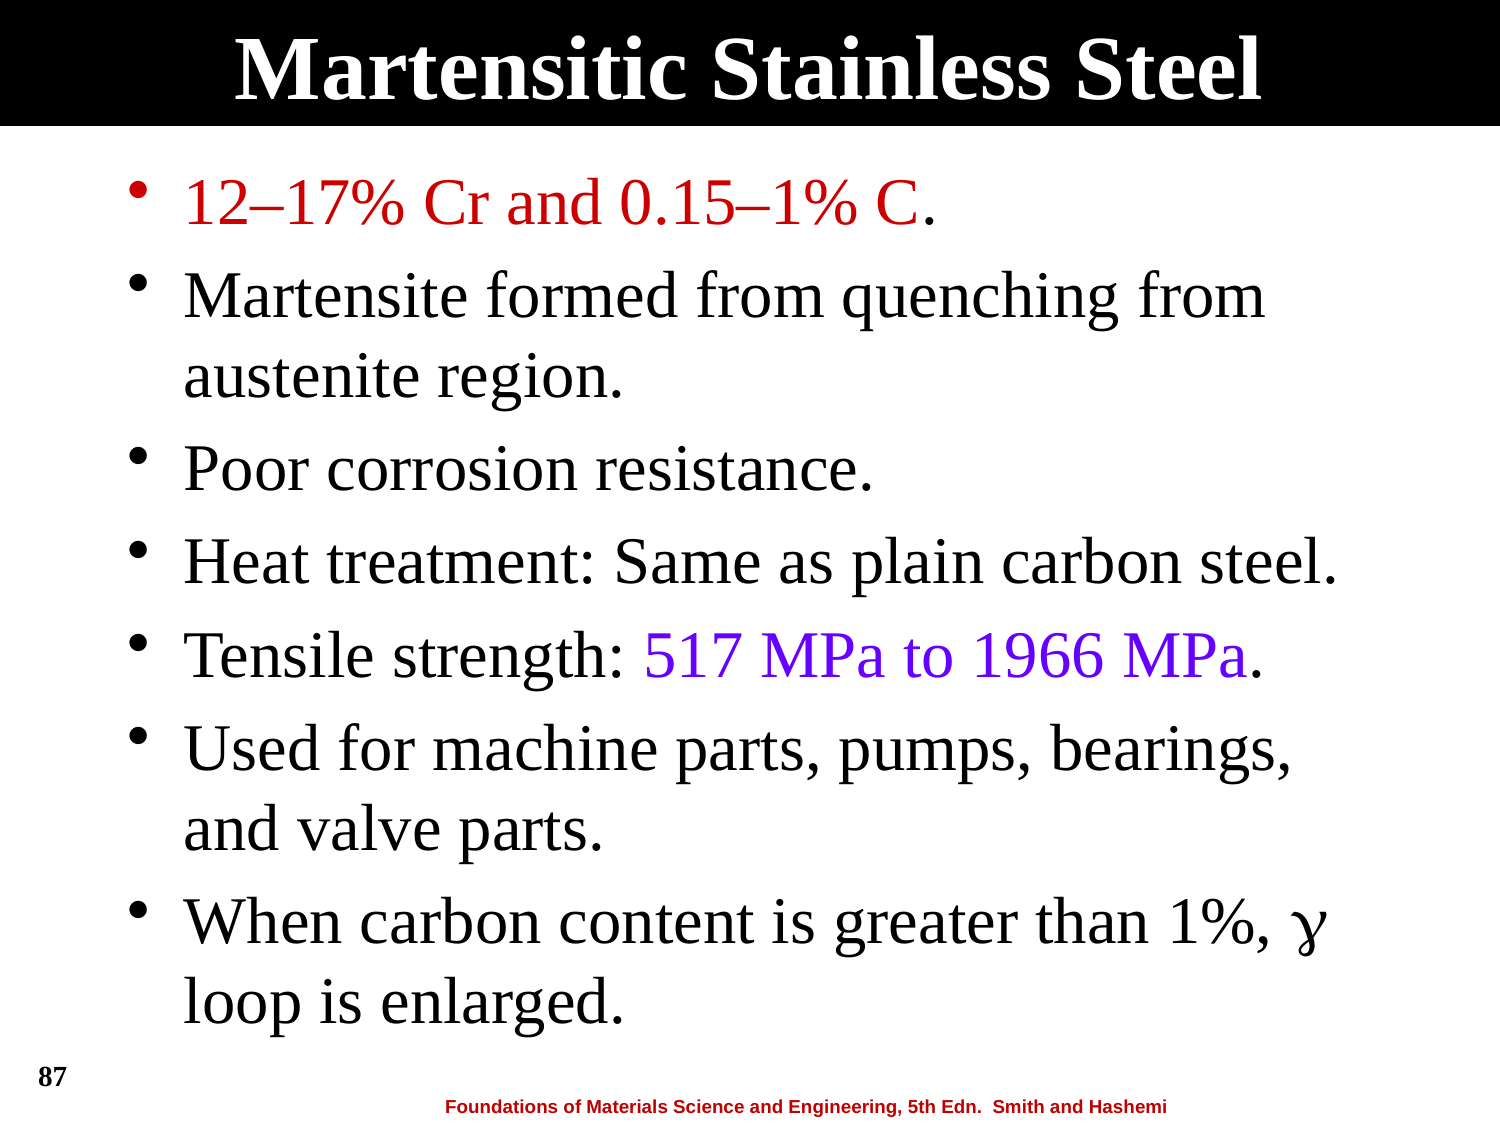

# Martensitic Stainless Steel
12–17% Cr and 0.15–1% C.
Martensite formed from quenching from austenite region.
Poor corrosion resistance.
Heat treatment: Same as plain carbon steel.
Tensile strength: 517 MPa to 1966 MPa.
Used for machine parts, pumps, bearings, and valve parts.
When carbon content is greater than 1%, γ loop is enlarged.
87